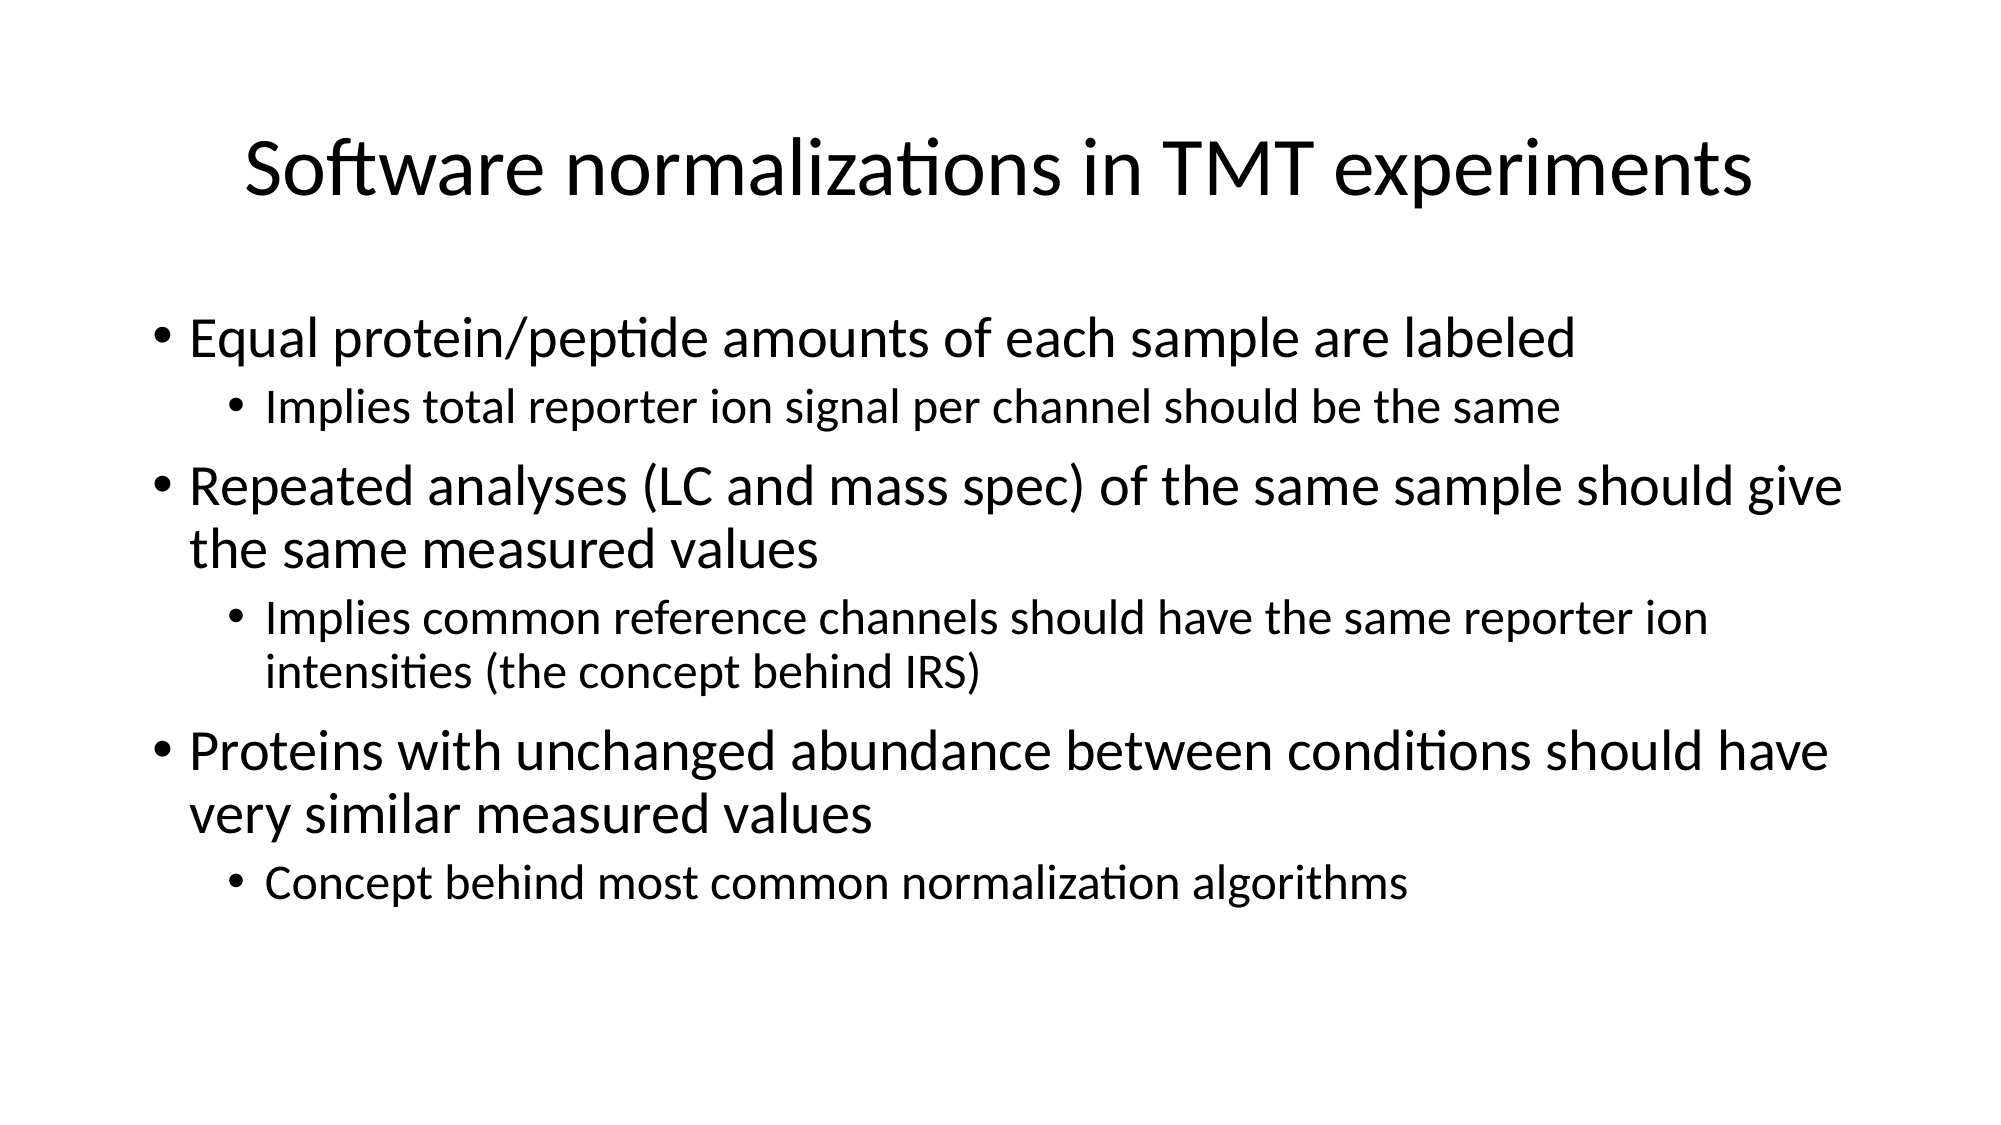

# Software normalizations in TMT experiments
Equal protein/peptide amounts of each sample are labeled
Implies total reporter ion signal per channel should be the same
Repeated analyses (LC and mass spec) of the same sample should give the same measured values
Implies common reference channels should have the same reporter ion intensities (the concept behind IRS)
Proteins with unchanged abundance between conditions should have very similar measured values
Concept behind most common normalization algorithms